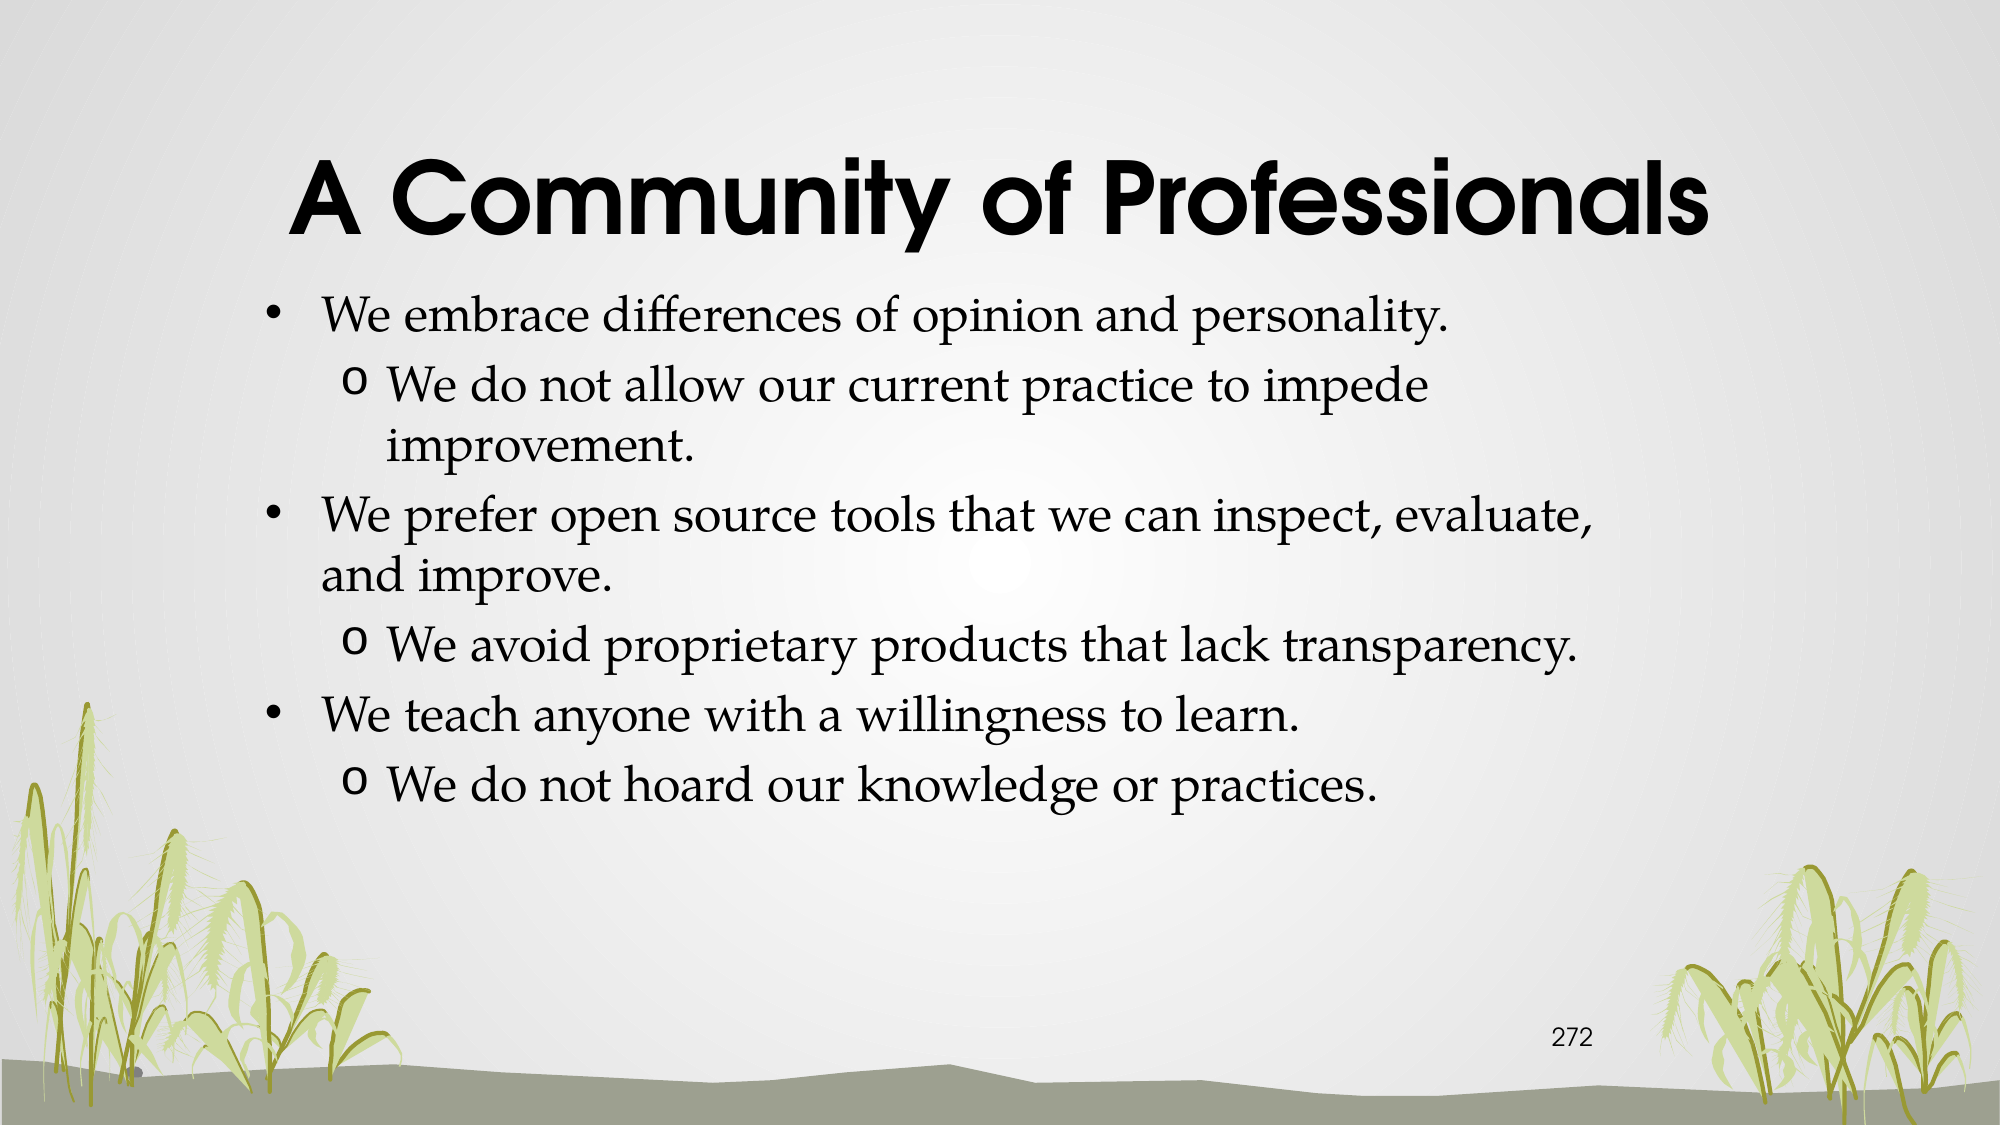

# A Community of Professionals
We embrace differences of opinion and personality.
We do not allow our current practice to impede improvement.
We prefer open source tools that we can inspect, evaluate, and improve.
We avoid proprietary products that lack transparency.
We teach anyone with a willingness to learn.
We do not hoard our knowledge or practices.

272